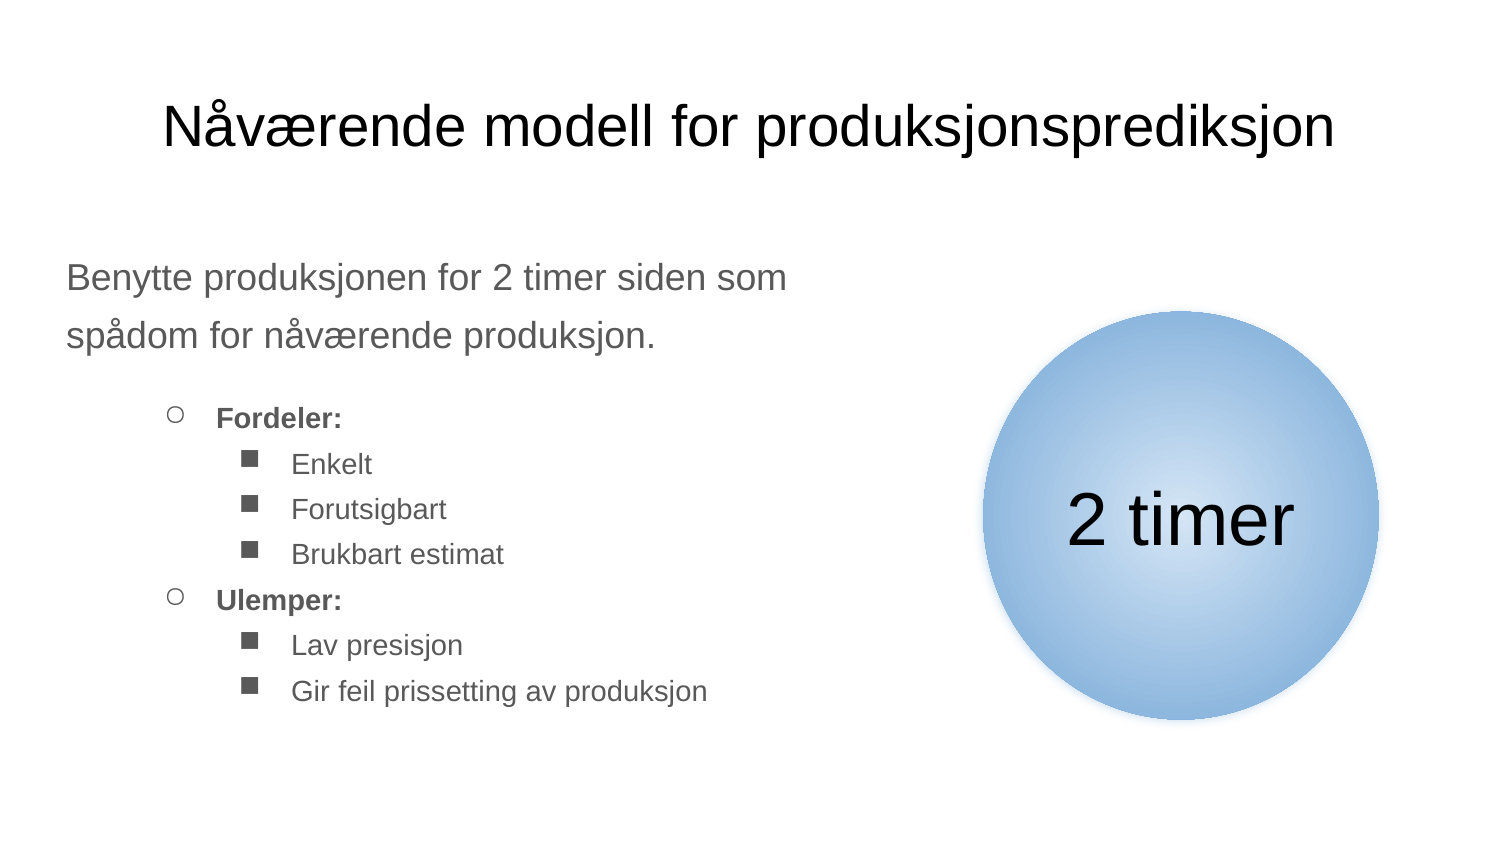

# Nåværende modell for produksjonsprediksjon
Benytte produksjonen for 2 timer siden som spådom for nåværende produksjon.
Fordeler:
Enkelt
Forutsigbart
Brukbart estimat
Ulemper:
Lav presisjon
Gir feil prissetting av produksjon

2 timer